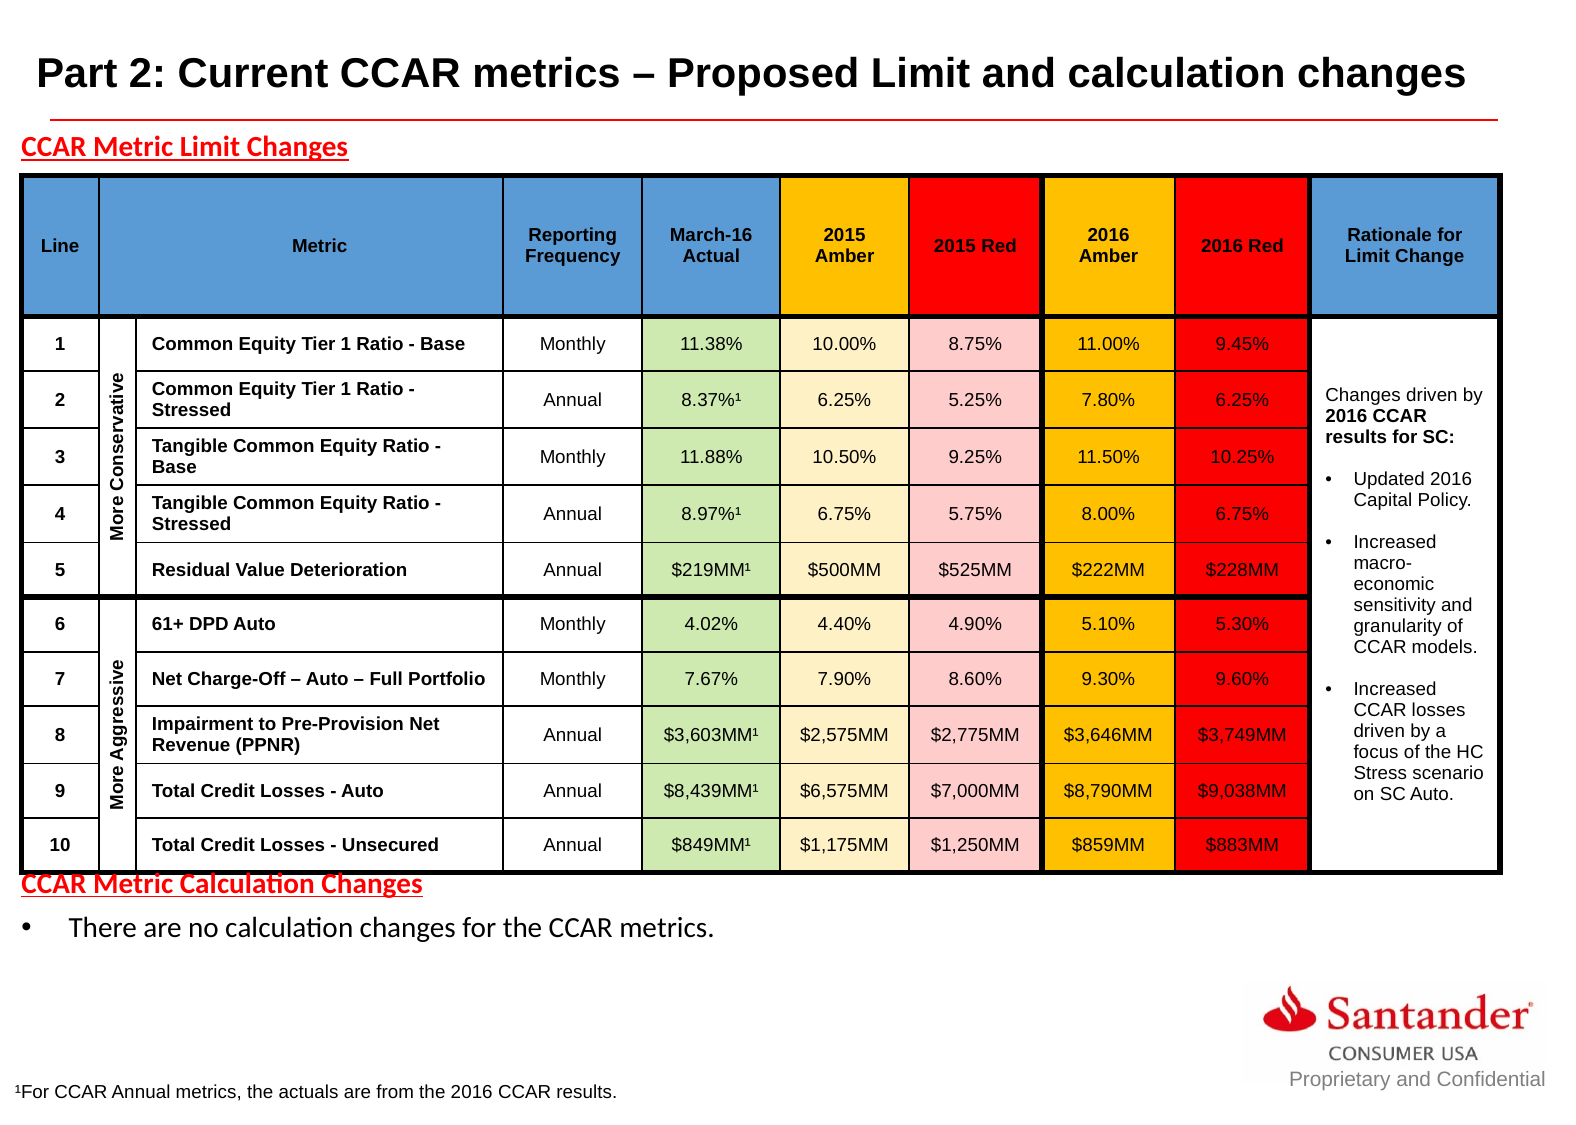

Part 2: Current CCAR metrics – Proposed Limit and calculation changes
CCAR Metric Limit Changes
| Line |  | Metric | Reporting Frequency | March-16 Actual | 2015 Amber | 2015 Red | 2016 Amber | 2016 Red | Rationale for Limit Change |
| --- | --- | --- | --- | --- | --- | --- | --- | --- | --- |
| 1 | More Conservative | Common Equity Tier 1 Ratio - Base | Monthly | 11.38% | 10.00% | 8.75% | 11.00% | 9.45% | Changes driven by 2016 CCAR results for SC: Updated 2016 Capital Policy. Increased macro-economic sensitivity and granularity of CCAR models. Increased CCAR losses driven by a focus of the HC Stress scenario on SC Auto. |
| 2 |  | Common Equity Tier 1 Ratio - Stressed | Annual | 8.37%¹ | 6.25% | 5.25% | 7.80% | 6.25% |  |
| 3 |  | Tangible Common Equity Ratio - Base | Monthly | 11.88% | 10.50% | 9.25% | 11.50% | 10.25% |  |
| 4 |  | Tangible Common Equity Ratio - Stressed | Annual | 8.97%¹ | 6.75% | 5.75% | 8.00% | 6.75% |  |
| 5 |  | Residual Value Deterioration | Annual | $219MM¹ | $500MM | $525MM | $222MM | $228MM |  |
| 6 | More Aggressive | 61+ DPD Auto | Monthly | 4.02% | 4.40% | 4.90% | 5.10% | 5.30% |  |
| 7 |  | Net Charge-Off – Auto – Full Portfolio | Monthly | 7.67% | 7.90% | 8.60% | 9.30% | 9.60% |  |
| 8 |  | Impairment to Pre-Provision Net Revenue (PPNR) | Annual | $3,603MM¹ | $2,575MM | $2,775MM | $3,646MM | $3,749MM |  |
| 9 |  | Total Credit Losses - Auto | Annual | $8,439MM¹ | $6,575MM | $7,000MM | $8,790MM | $9,038MM |  |
| 10 |  | Total Credit Losses - Unsecured | Annual | $849MM¹ | $1,175MM | $1,250MM | $859MM | $883MM |  |
CCAR Metric Calculation Changes
There are no calculation changes for the CCAR metrics.
Proprietary and Confidential
¹For CCAR Annual metrics, the actuals are from the 2016 CCAR results.